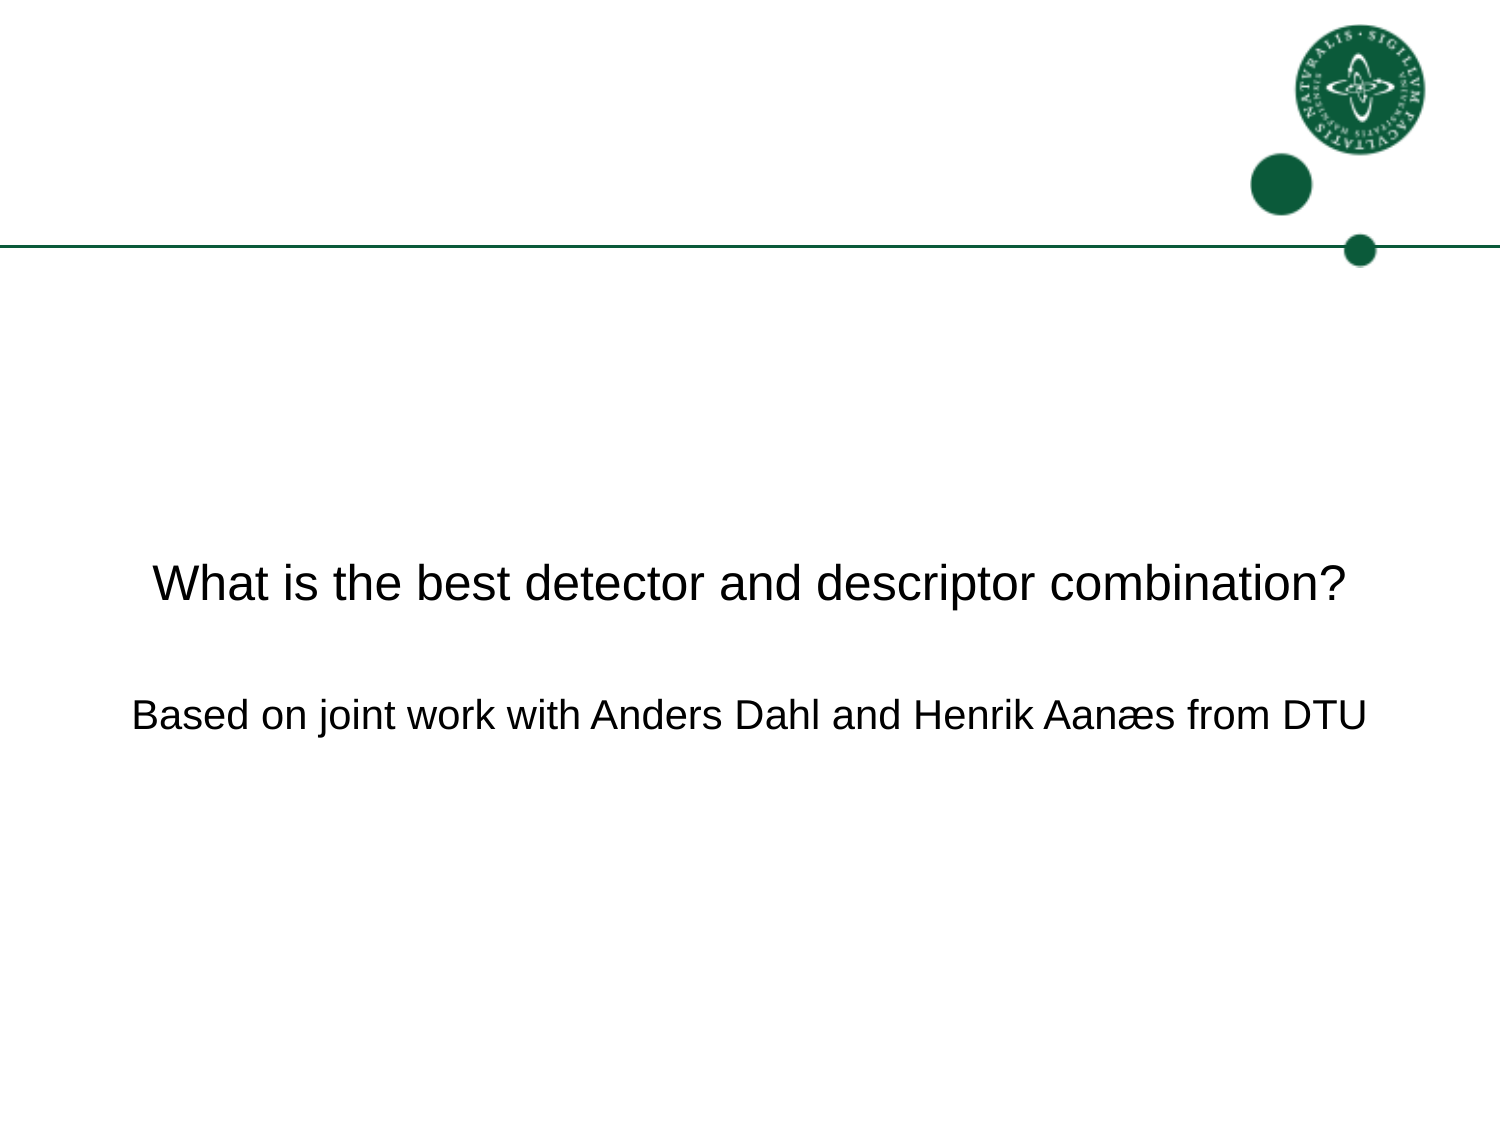

#

What is the best detector and descriptor combination?

Based on joint work with Anders Dahl and Henrik Aanæs from DTU